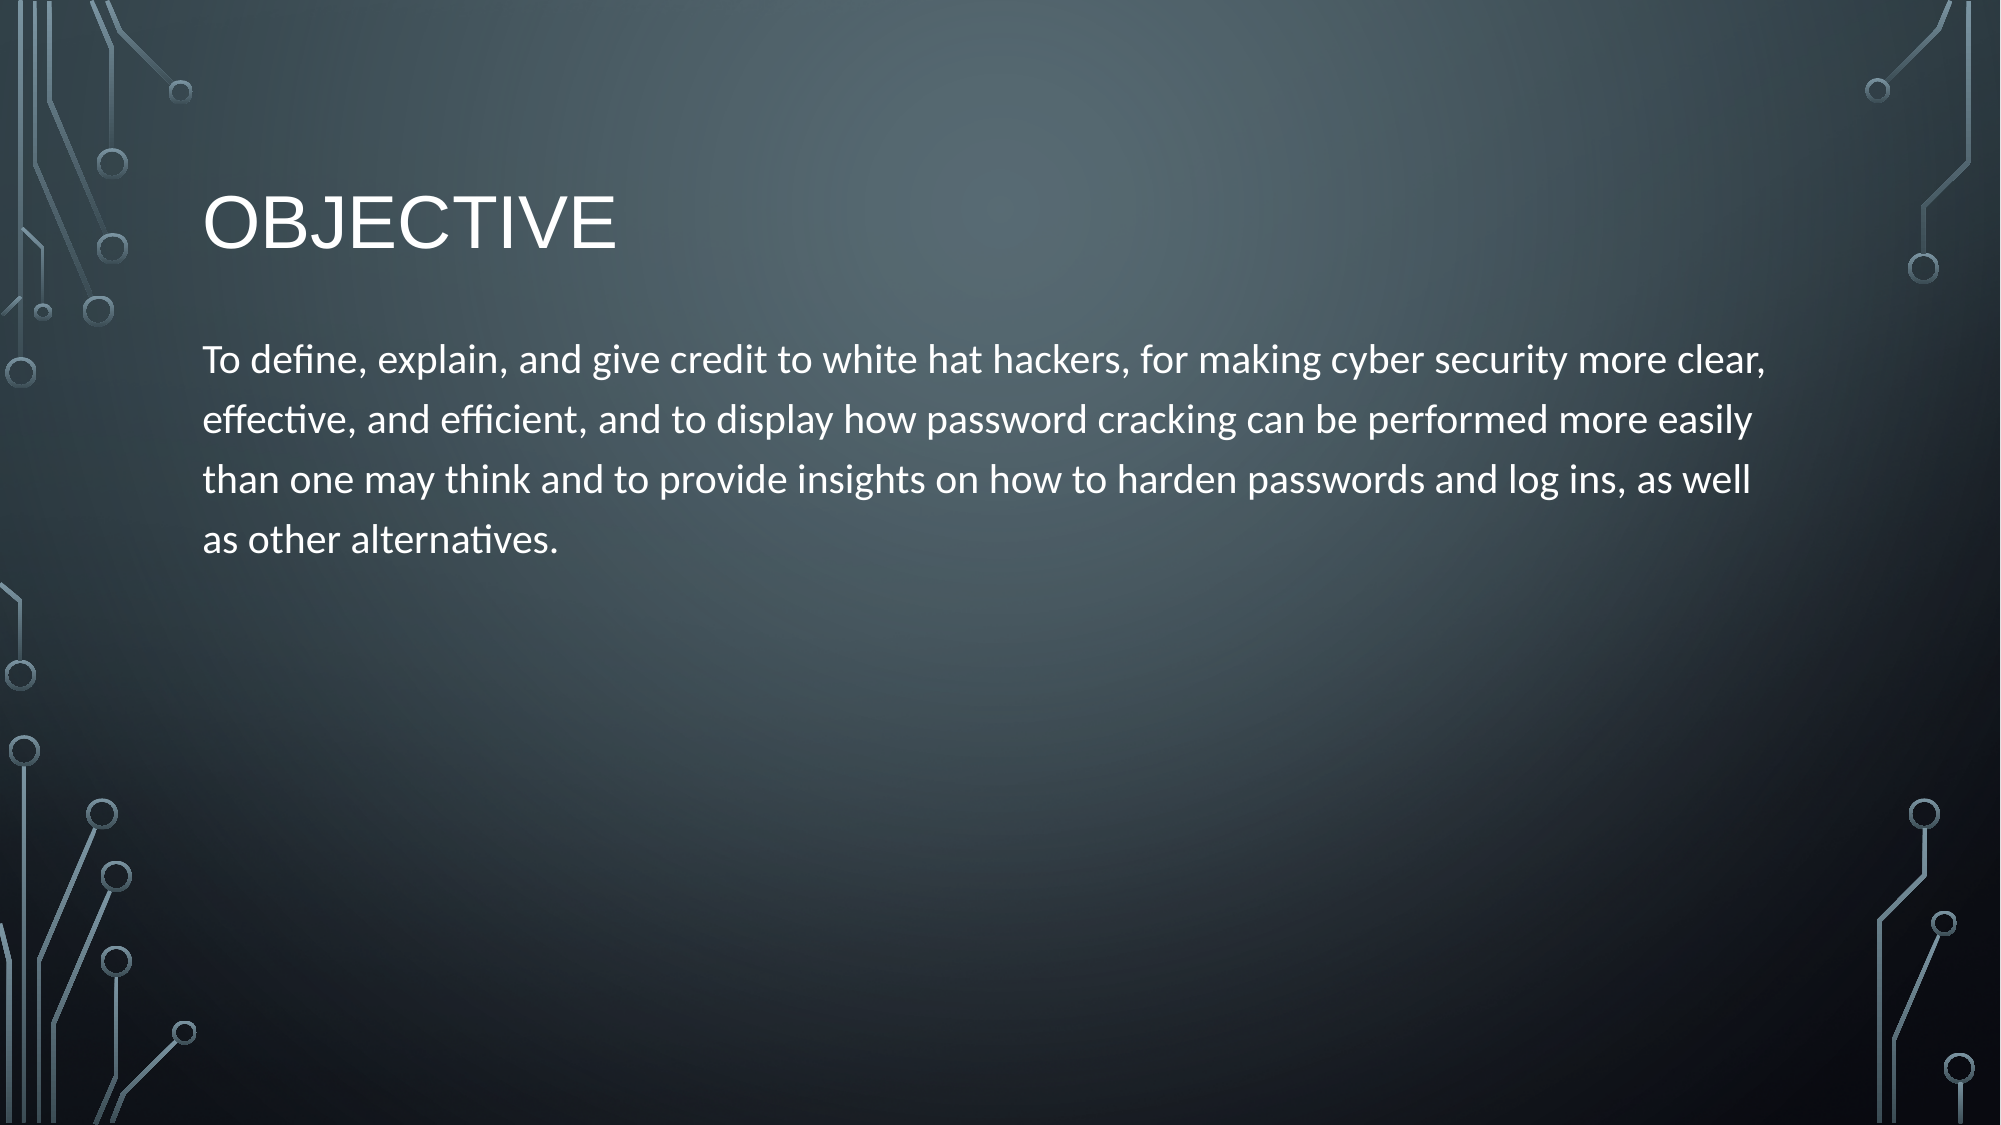

# Objective
To define, explain, and give credit to white hat hackers, for making cyber security more clear, effective, and efficient, and to display how password cracking can be performed more easily than one may think and to provide insights on how to harden passwords and log ins, as well as other alternatives.